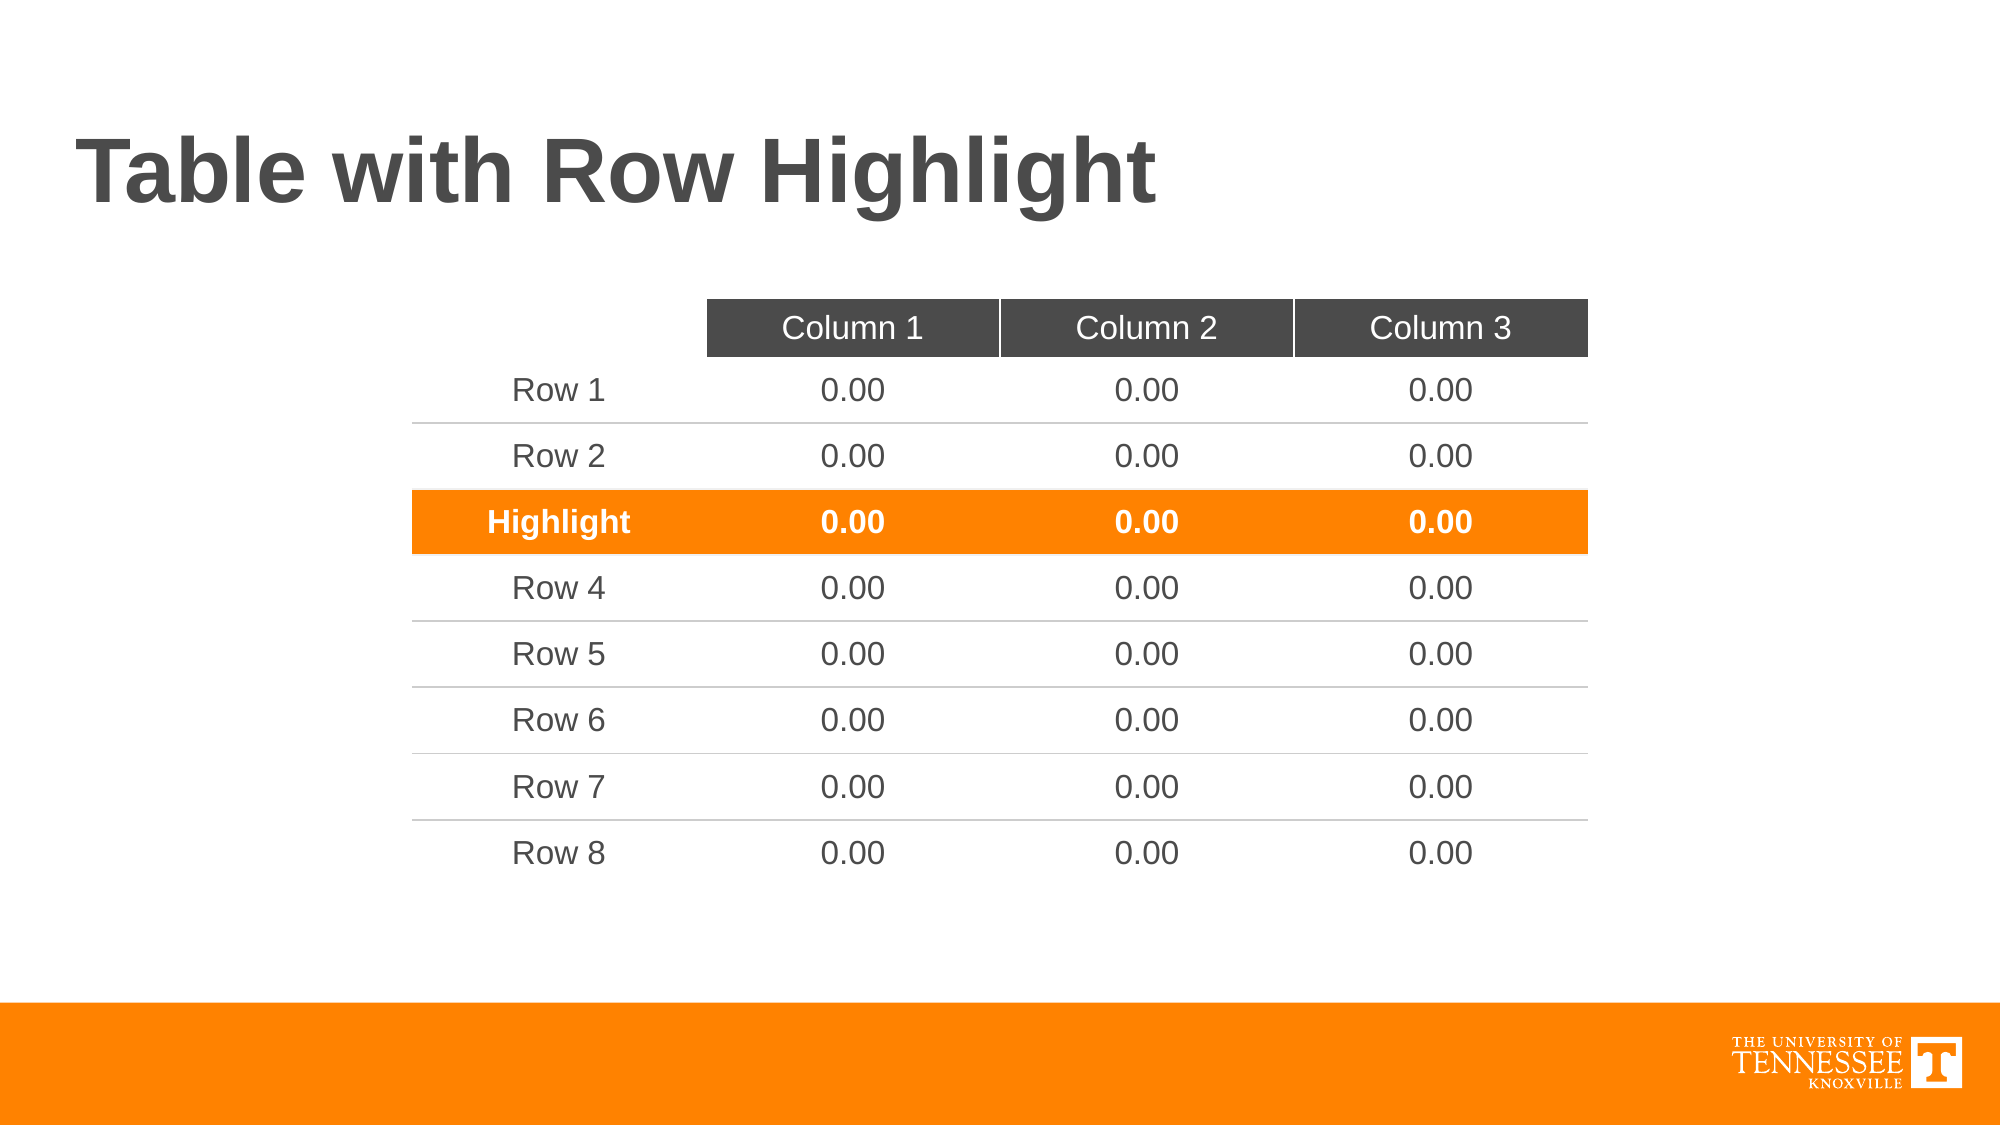

# Table with Row Highlight
|  | Column 1 | Column 2 | Column 3 |
| --- | --- | --- | --- |
| Row 1 | 0.00 | 0.00 | 0.00 |
| Row 2 | 0.00 | 0.00 | 0.00 |
| Highlight | 0.00 | 0.00 | 0.00 |
| Row 4 | 0.00 | 0.00 | 0.00 |
| Row 5 | 0.00 | 0.00 | 0.00 |
| Row 6 | 0.00 | 0.00 | 0.00 |
| Row 7 | 0.00 | 0.00 | 0.00 |
| Row 8 | 0.00 | 0.00 | 0.00 |